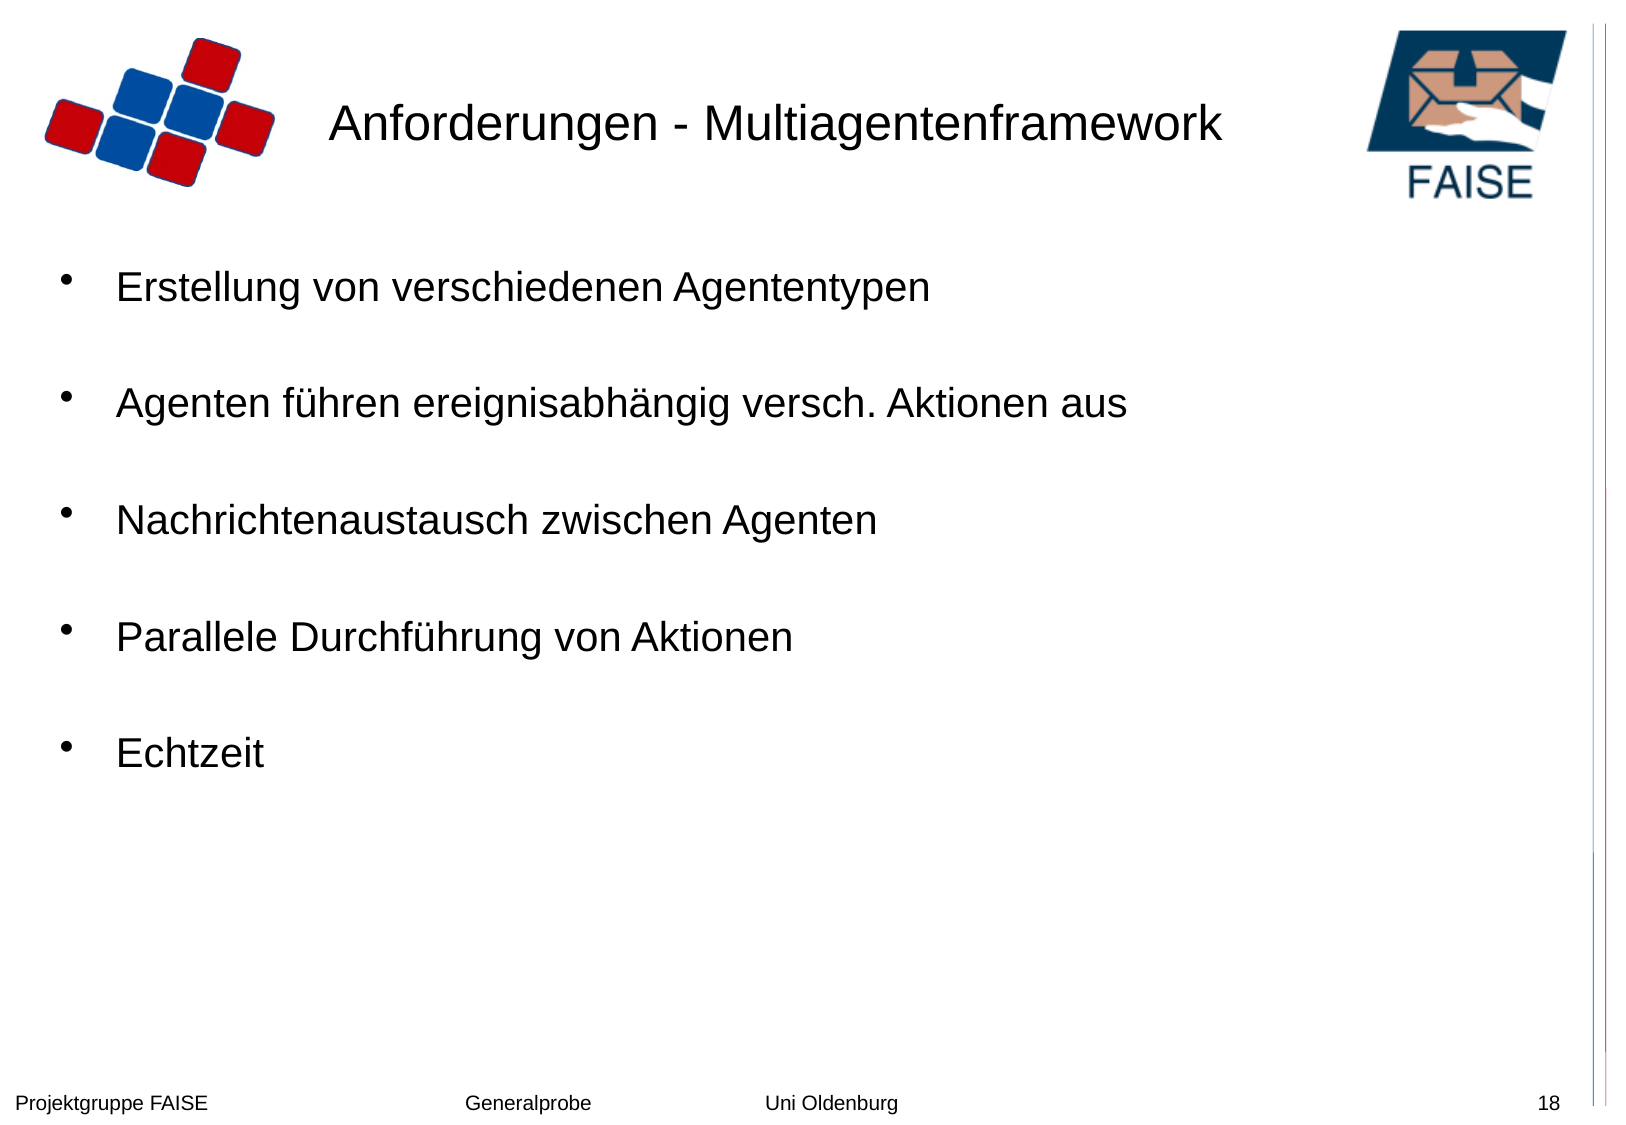

# Anforderungen - Multiagentenframework
Erstellung von verschiedenen Agententypen

Agenten führen ereignisabhängig versch. Aktionen aus

Nachrichtenaustausch zwischen Agenten

Parallele Durchführung von Aktionen

Echtzeit
Projektgruppe FAISE		Generalprobe		Uni Oldenburg
18